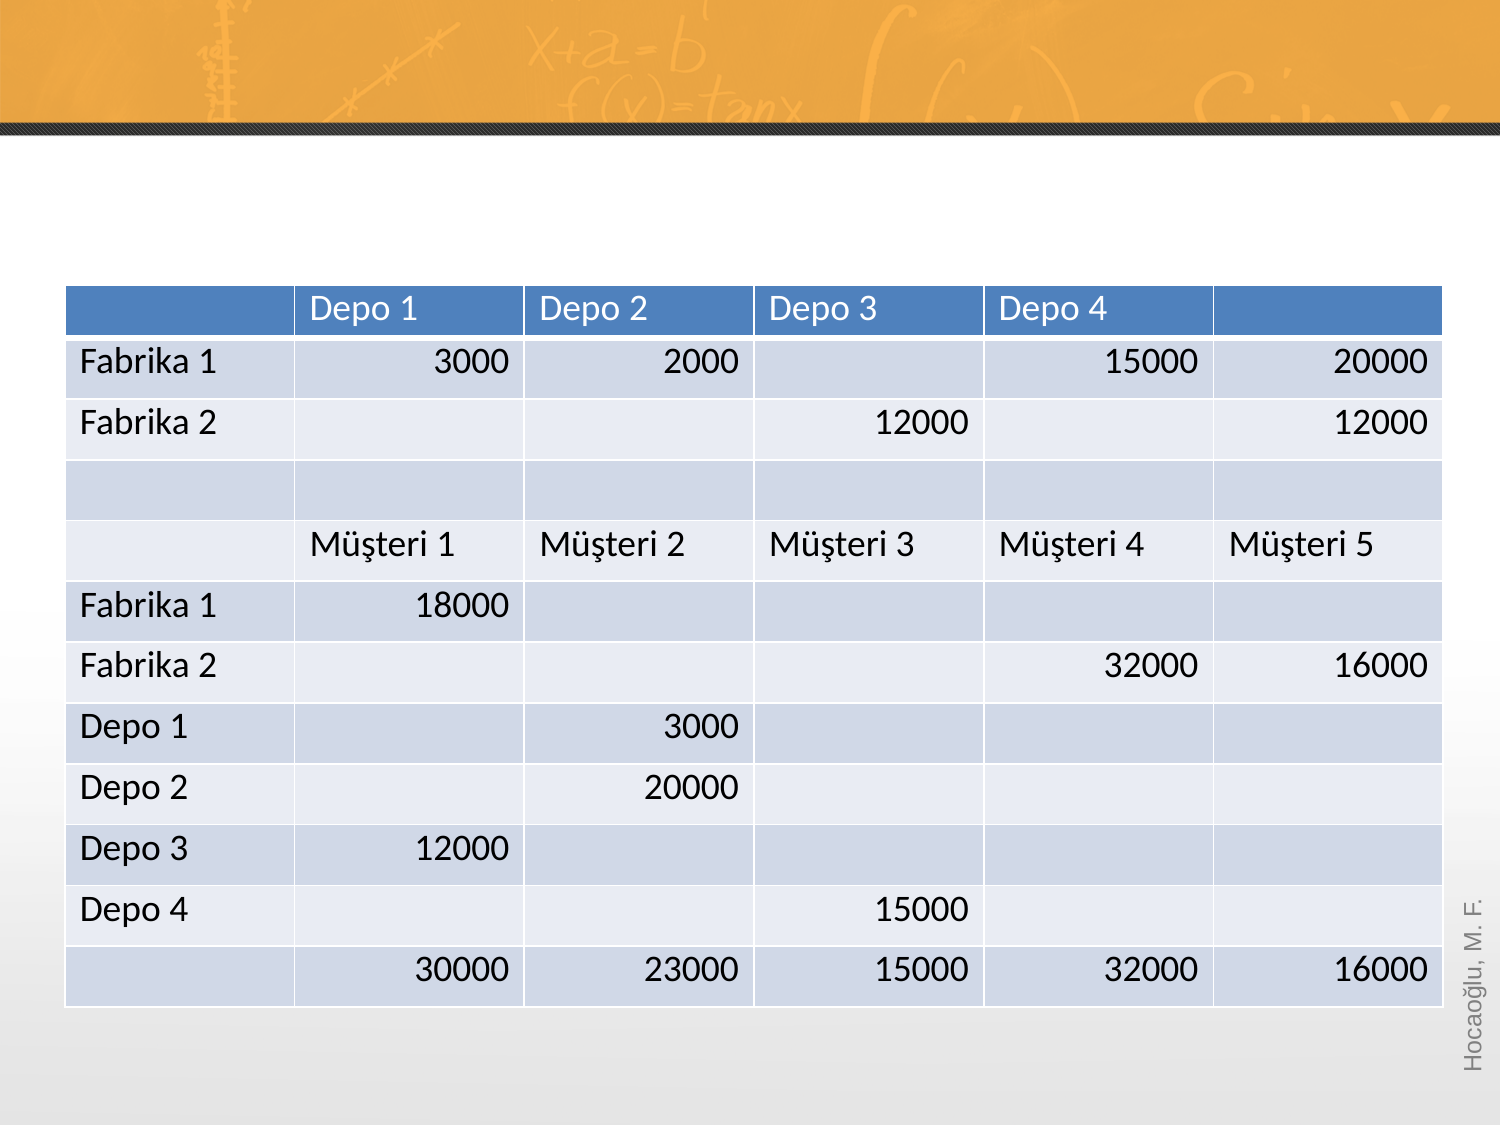

#
|  | Depo 1 | Depo 2 | Depo 3 | Depo 4 |  |
| --- | --- | --- | --- | --- | --- |
| Fabrika 1 | 3000 | 2000 |  | 15000 | 20000 |
| Fabrika 2 |  |  | 12000 |  | 12000 |
|  |  |  |  |  |  |
|  | Müşteri 1 | Müşteri 2 | Müşteri 3 | Müşteri 4 | Müşteri 5 |
| Fabrika 1 | 18000 |  |  |  |  |
| Fabrika 2 |  |  |  | 32000 | 16000 |
| Depo 1 |  | 3000 |  |  |  |
| Depo 2 |  | 20000 |  |  |  |
| Depo 3 | 12000 |  |  |  |  |
| Depo 4 |  |  | 15000 |  |  |
|  | 30000 | 23000 | 15000 | 32000 | 16000 |